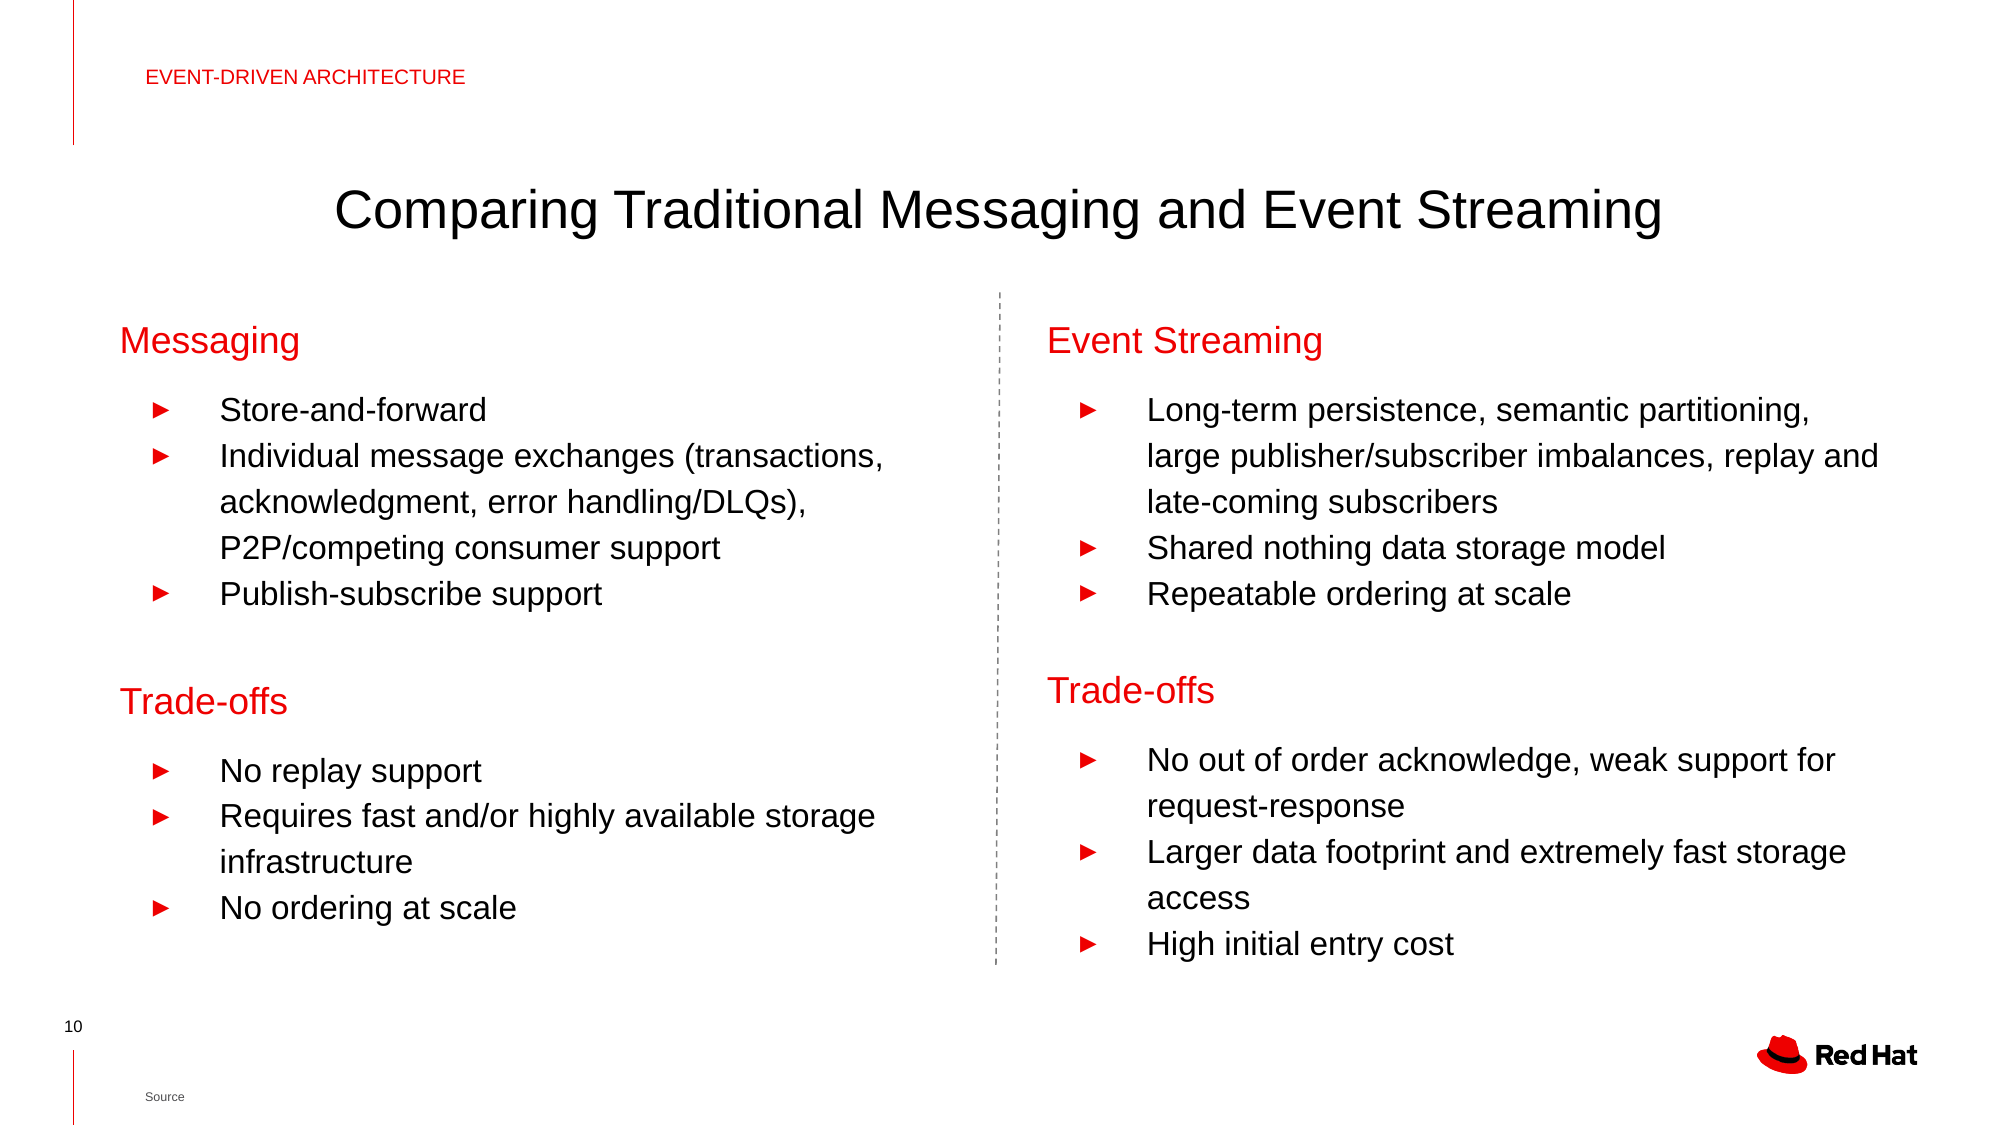

EVENT-DRIVEN ARCHITECTURE
# Comparing Traditional Messaging and Event Streaming
Messaging
Store-and-forward
Individual message exchanges (transactions, acknowledgment, error handling/DLQs), P2P/competing consumer support
Publish-subscribe support

Trade-offs
No replay support
Requires fast and/or highly available storage infrastructure
No ordering at scale
Event Streaming
Long-term persistence, semantic partitioning, large publisher/subscriber imbalances, replay and late-coming subscribers
Shared nothing data storage model
Repeatable ordering at scale

Trade-offs
No out of order acknowledge, weak support for request-response
Larger data footprint and extremely fast storage access
High initial entry cost

Source
10